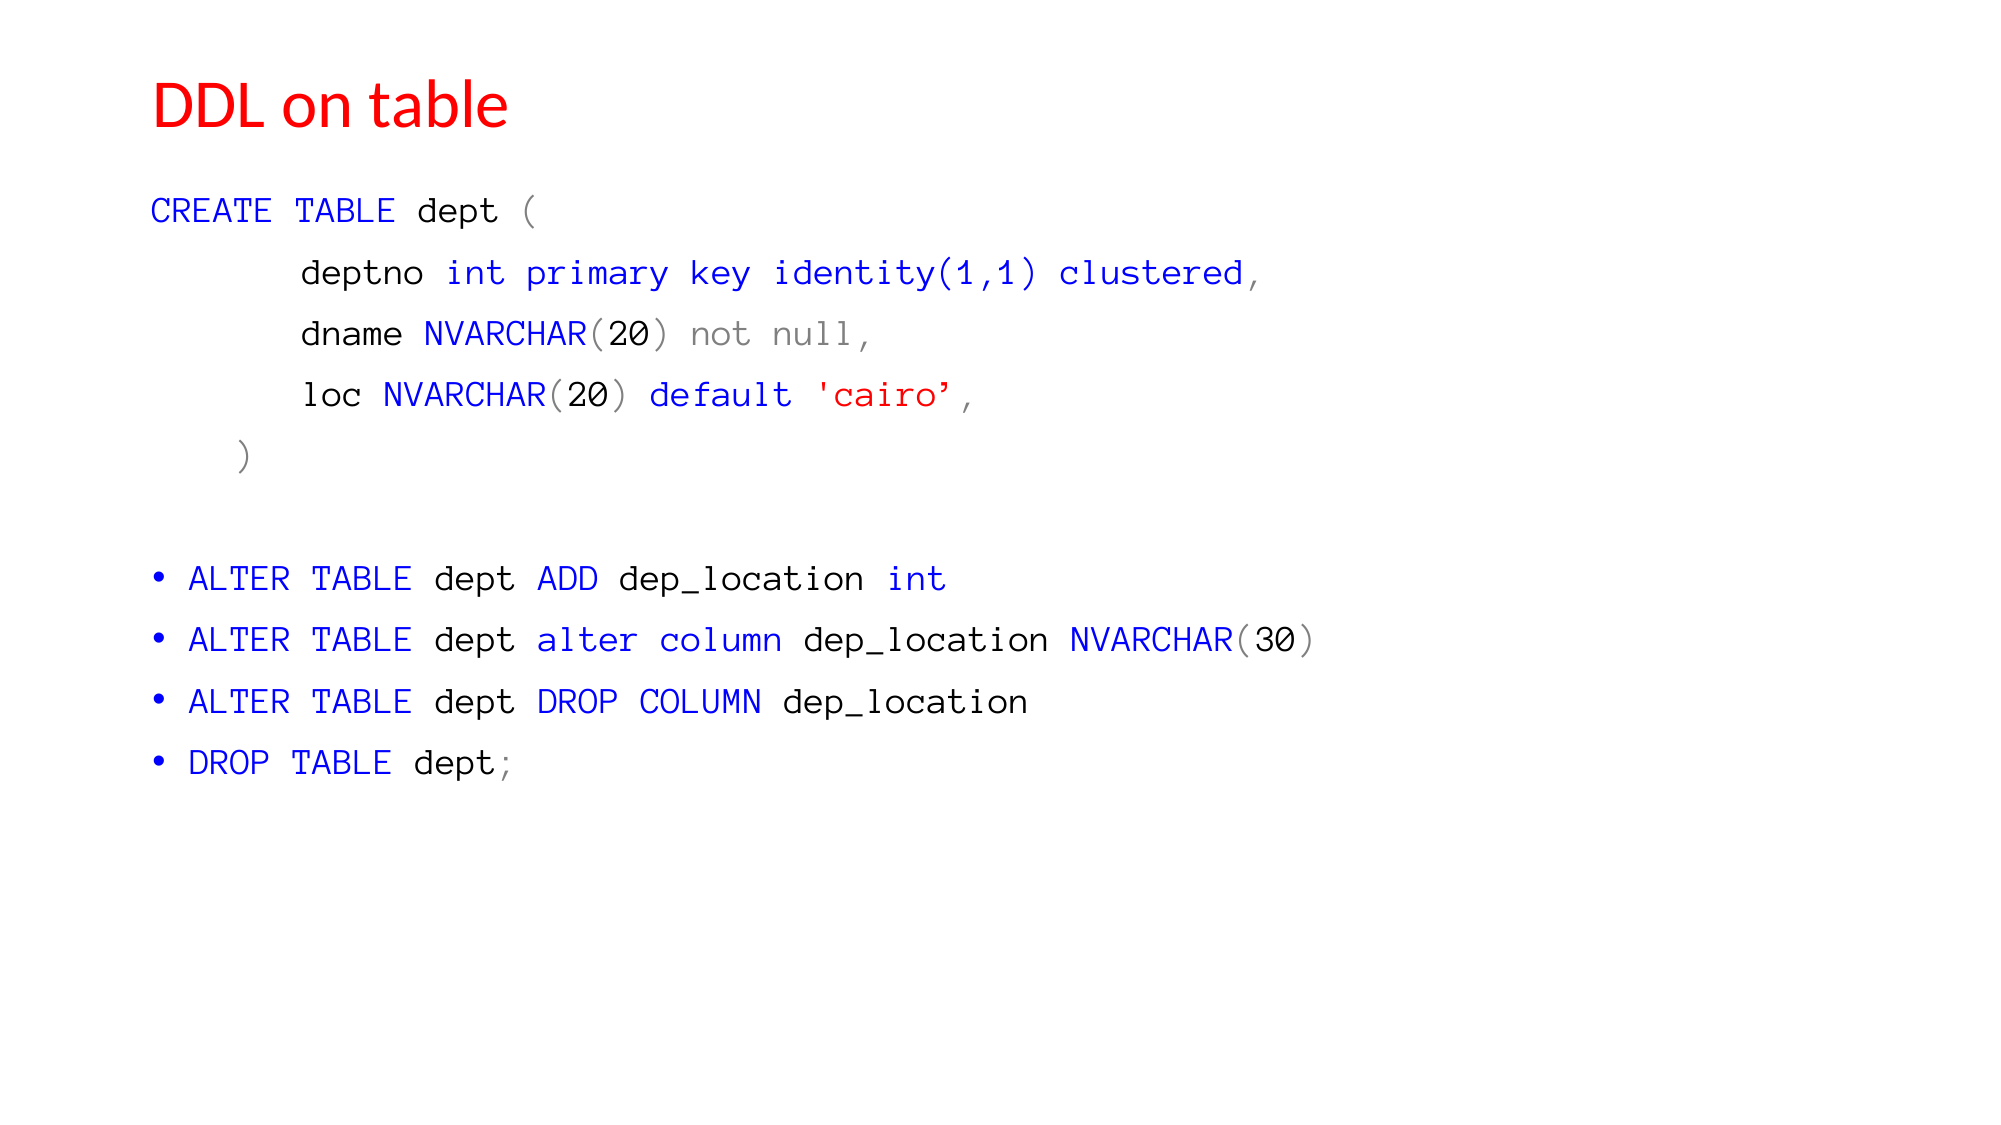

# DDL on table
CREATE TABLE dept (
	deptno int primary key identity(1,1) clustered,
	dname NVARCHAR(20) not null,
 	loc NVARCHAR(20) default 'cairo’,
    )

ALTER TABLE dept ADD dep_location int
ALTER TABLE dept alter column dep_location NVARCHAR(30)
ALTER TABLE dept DROP COLUMN dep_location
DROP TABLE dept;